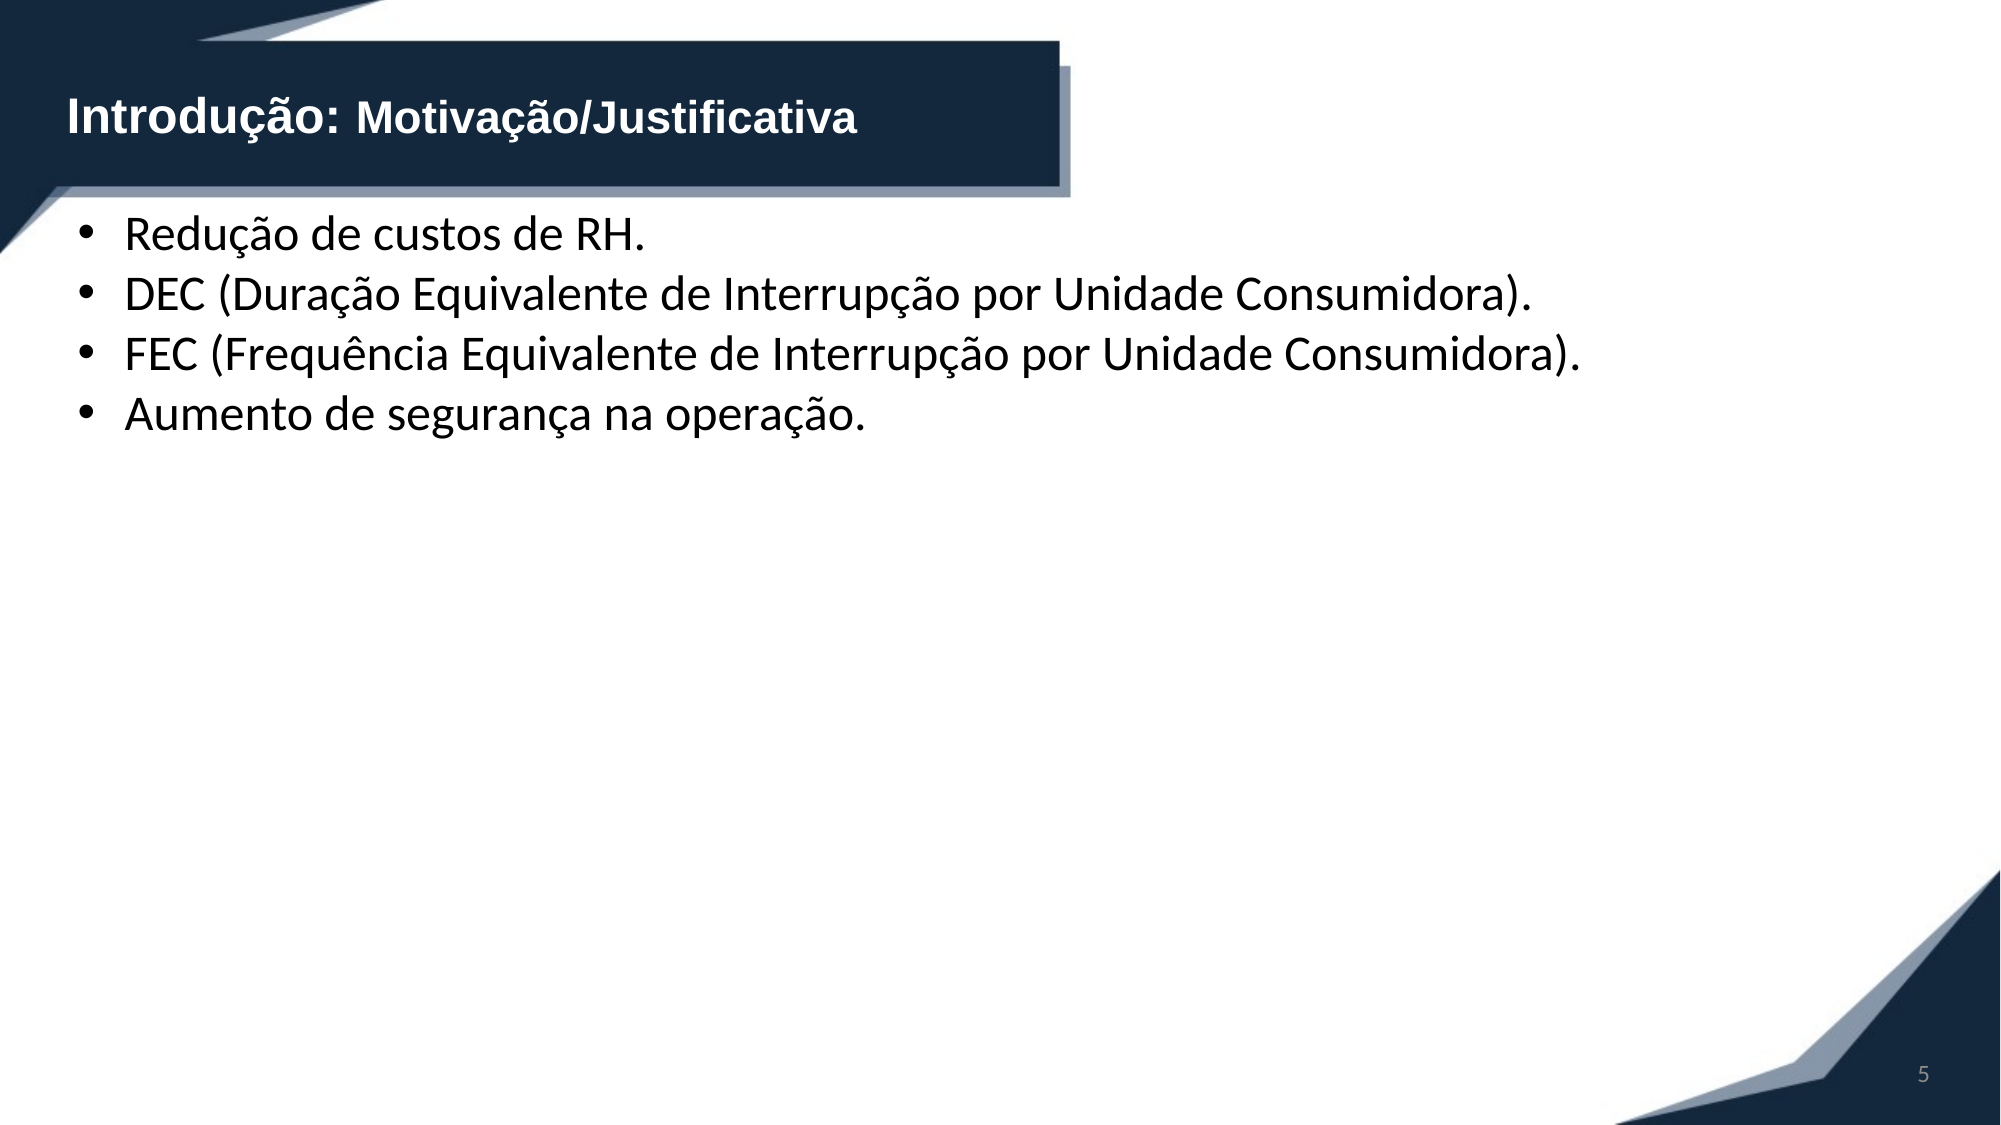

Introdução: Motivação/Justificativa
Redução de custos de RH.
DEC (Duração Equivalente de Interrupção por Unidade Consumidora).
FEC (Frequência Equivalente de Interrupção por Unidade Consumidora).
Aumento de segurança na operação.
5